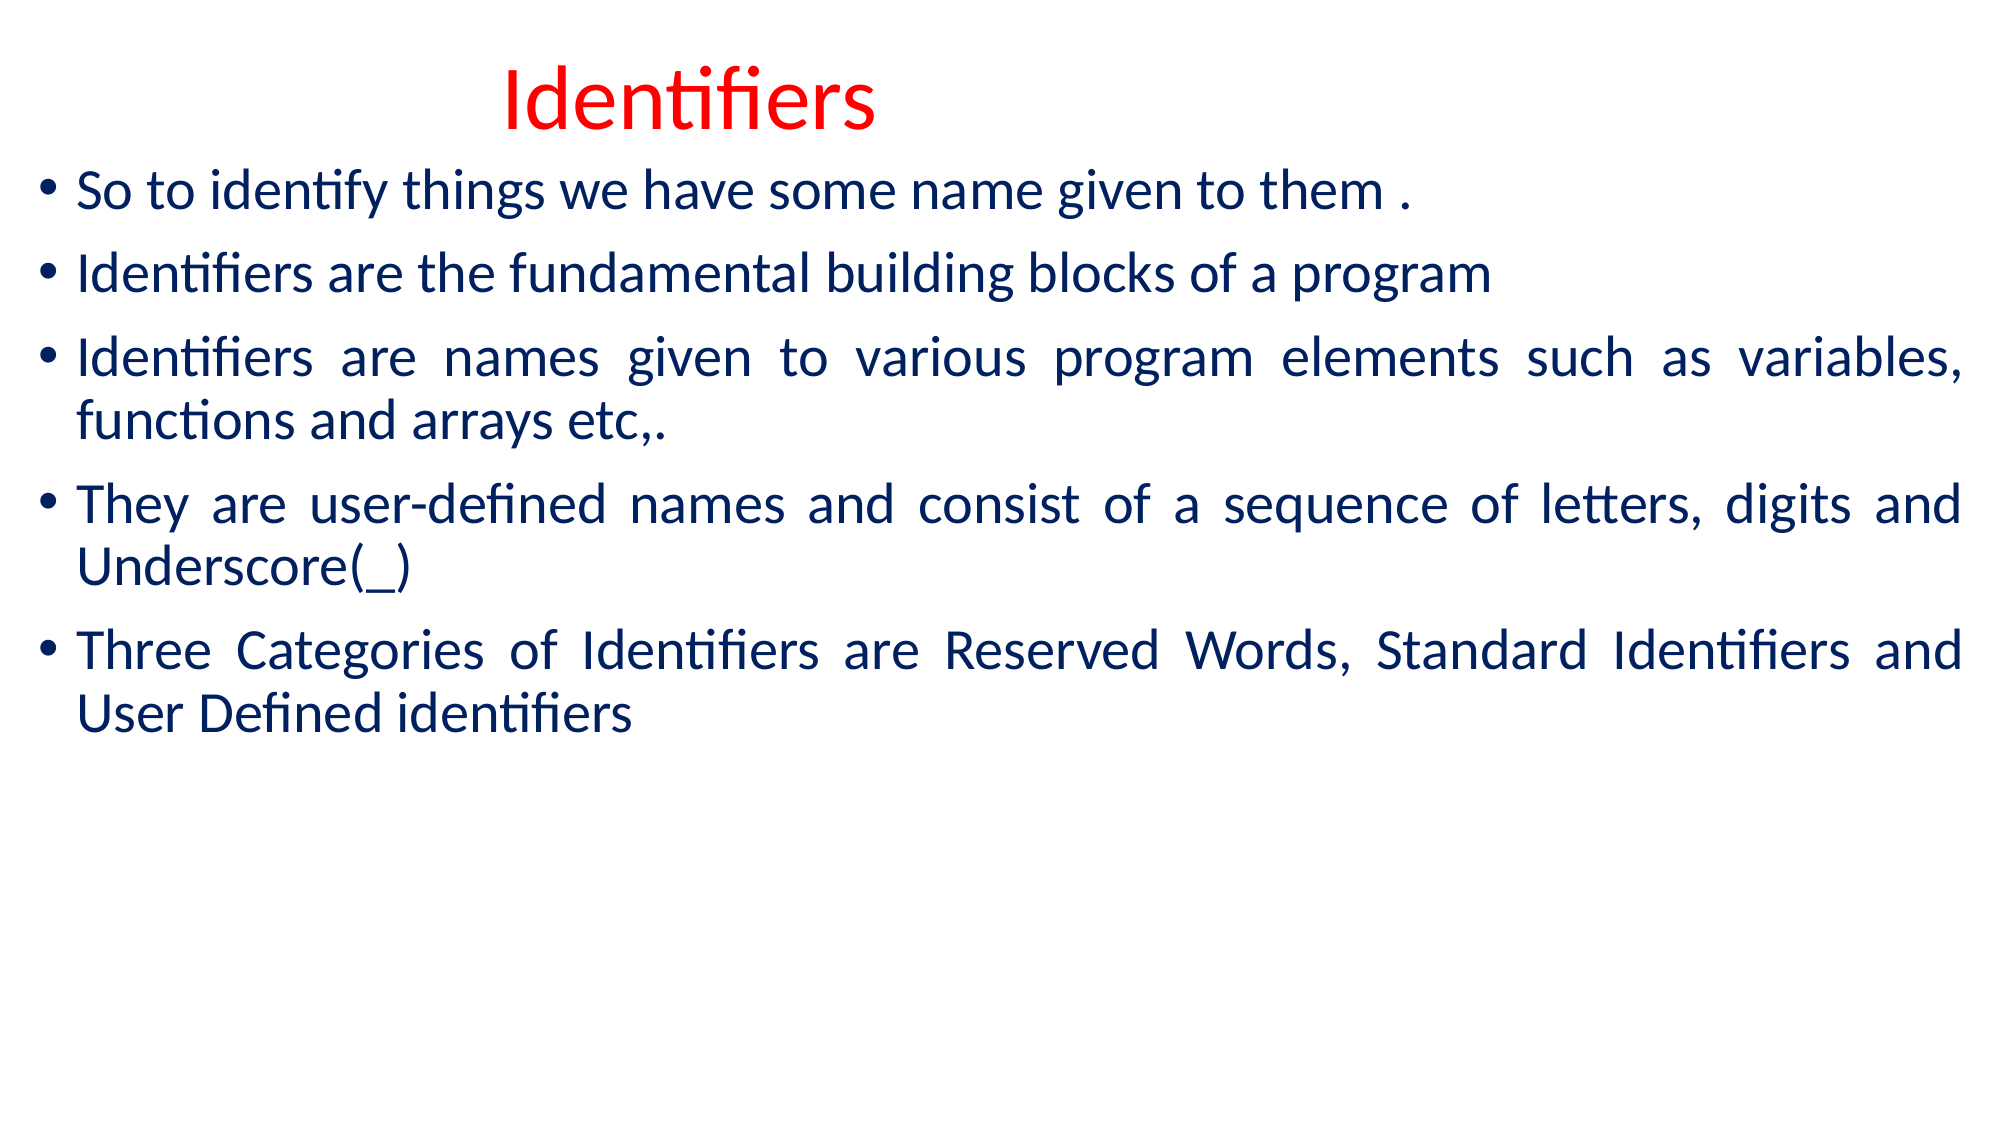

# Identifiers
So to identify things we have some name given to them .
Identifiers are the fundamental building blocks of a program
Identifiers are names given to various program elements such as variables, functions and arrays etc,.
They are user-defined names and consist of a sequence of letters, digits and Underscore(_)
Three Categories of Identifiers are Reserved Words, Standard Identifiers and User Defined identifiers